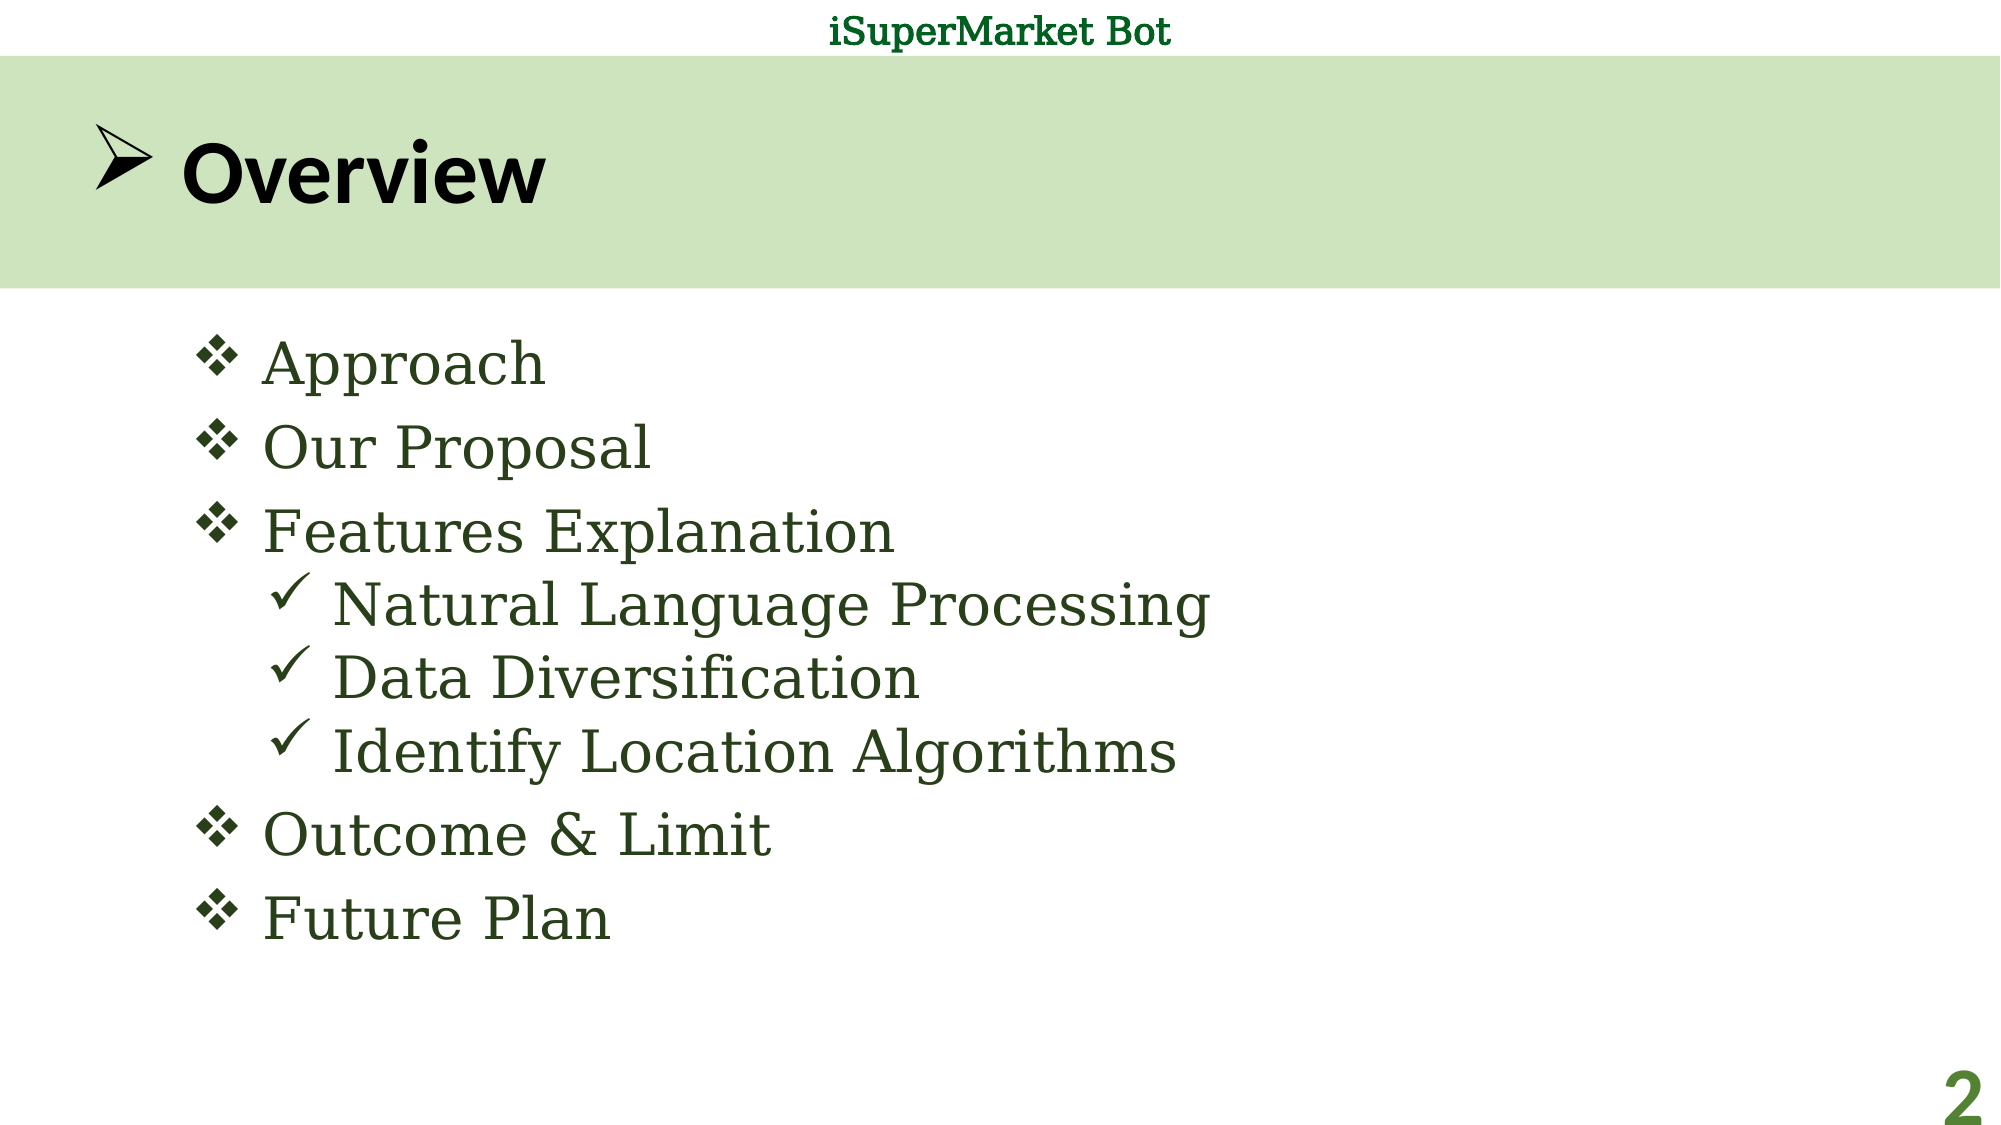

# Overview
 Approach
 Our Proposal
 Features Explanation
 Natural Language Processing
 Data Diversification
 Identify Location Algorithms
 Outcome & Limit
 Future Plan
2